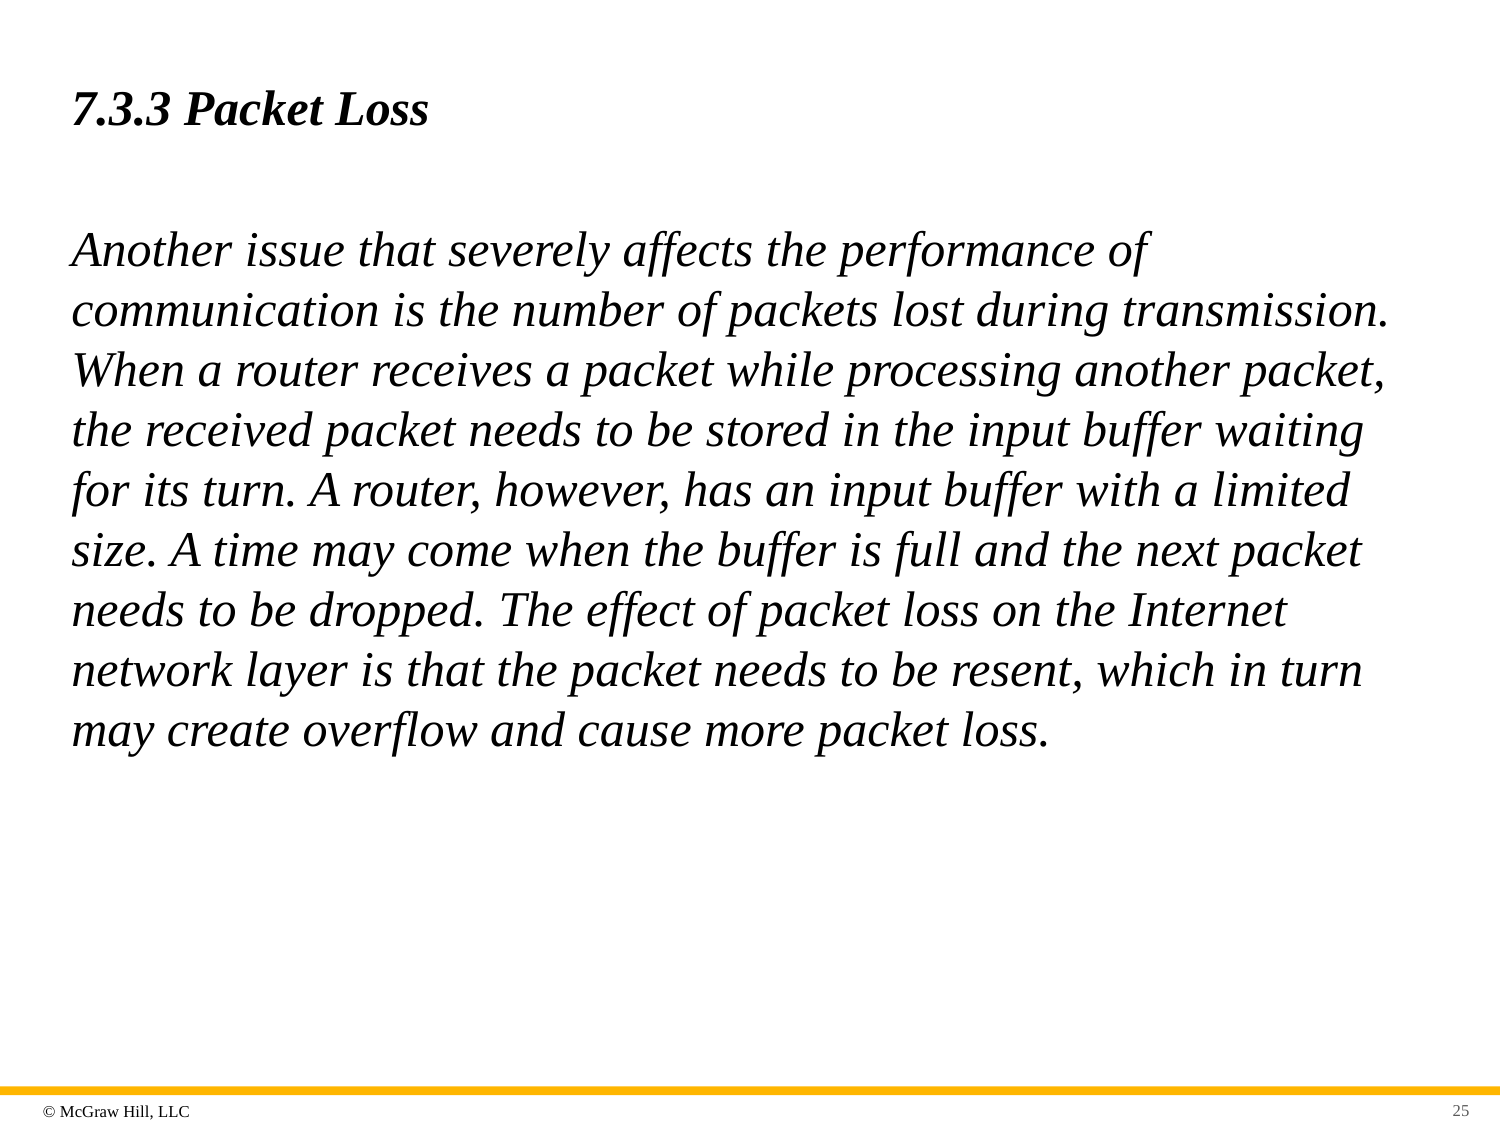

# 7.3.3 Packet Loss
Another issue that severely affects the performance of communication is the number of packets lost during transmission. When a router receives a packet while processing another packet, the received packet needs to be stored in the input buffer waiting for its turn. A router, however, has an input buffer with a limited size. A time may come when the buffer is full and the next packet needs to be dropped. The effect of packet loss on the Internet network layer is that the packet needs to be resent, which in turn may create overflow and cause more packet loss.
25